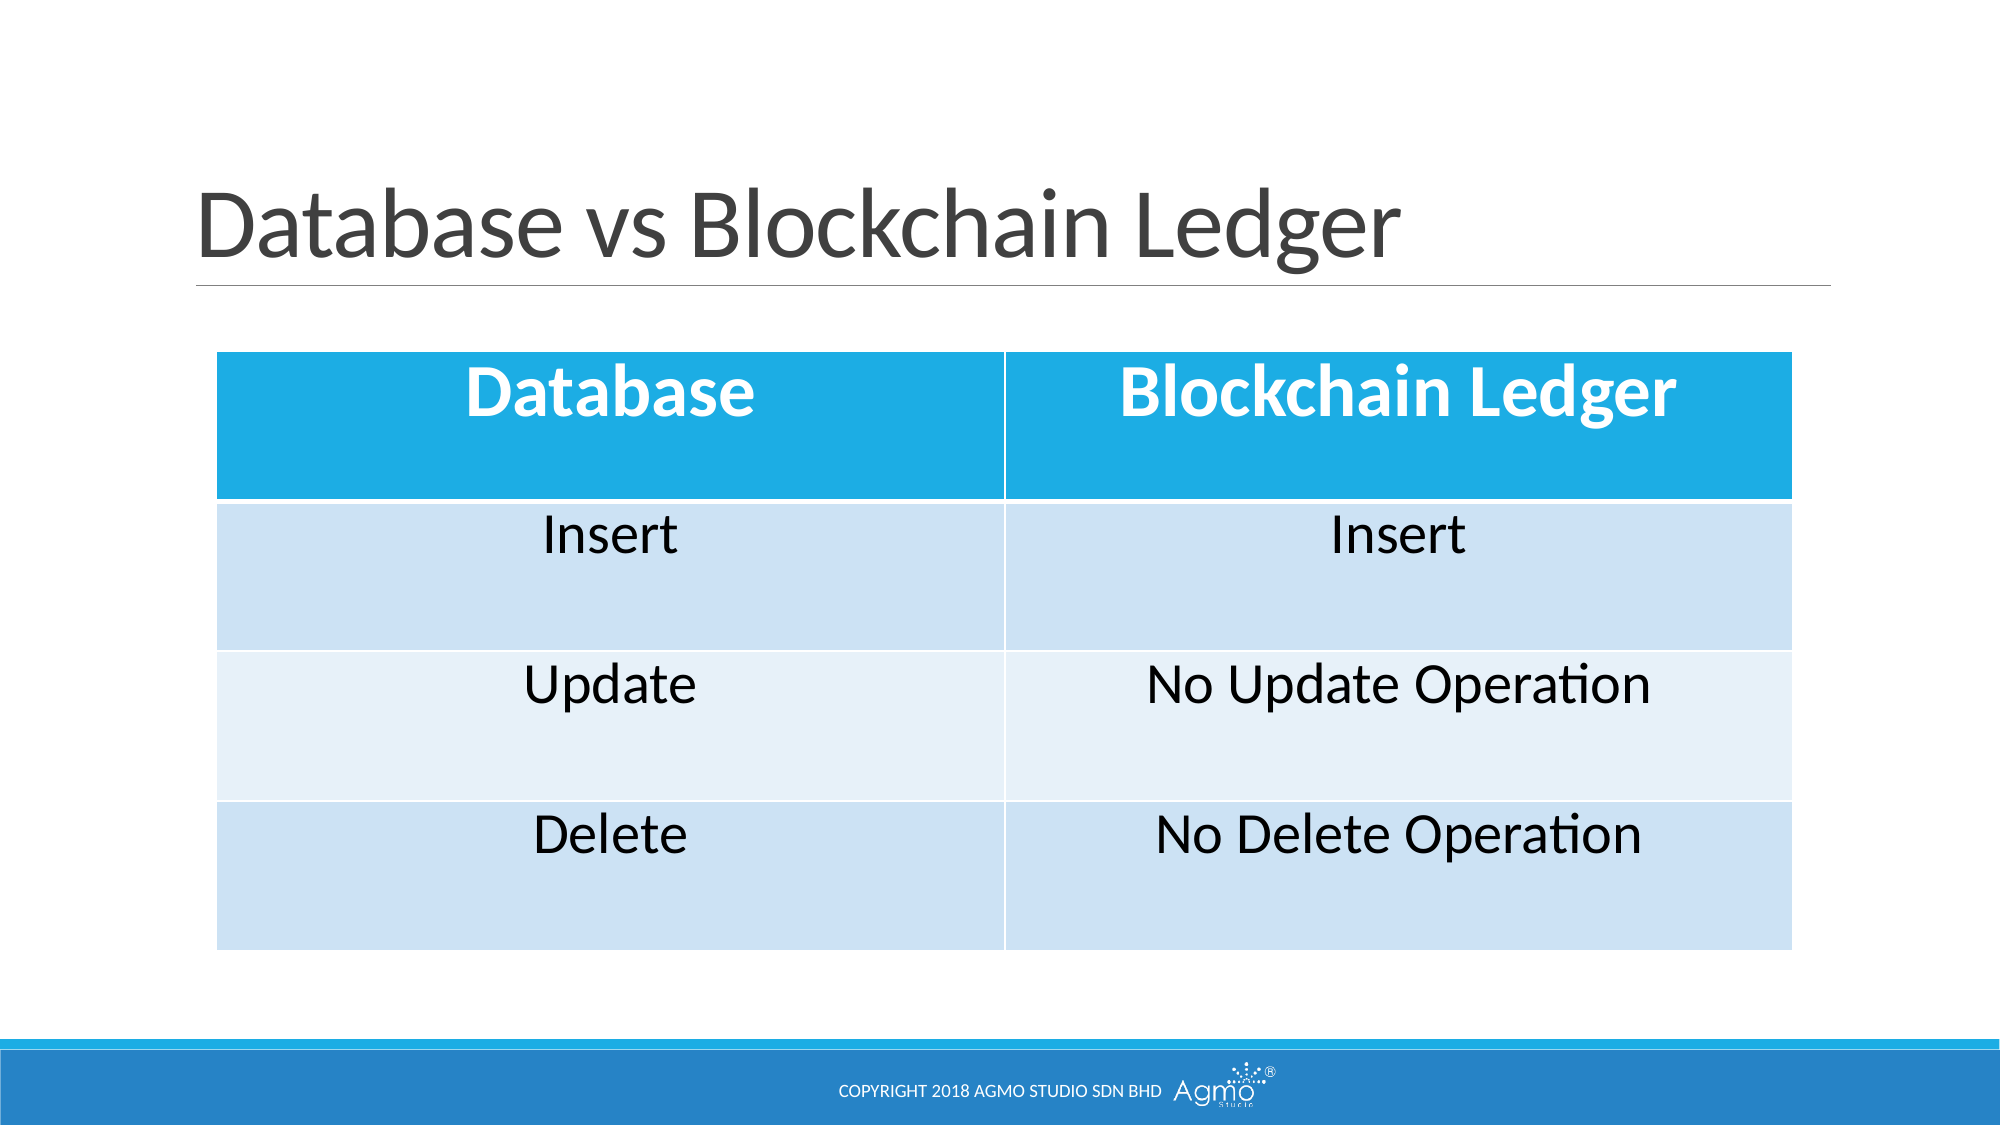

# Database vs Blockchain Ledger
| Database | Blockchain Ledger |
| --- | --- |
| Insert | Insert |
| Update | No Update Operation |
| Delete | No Delete Operation |
Copyright 2018 Agmo Studio Sdn Bhd